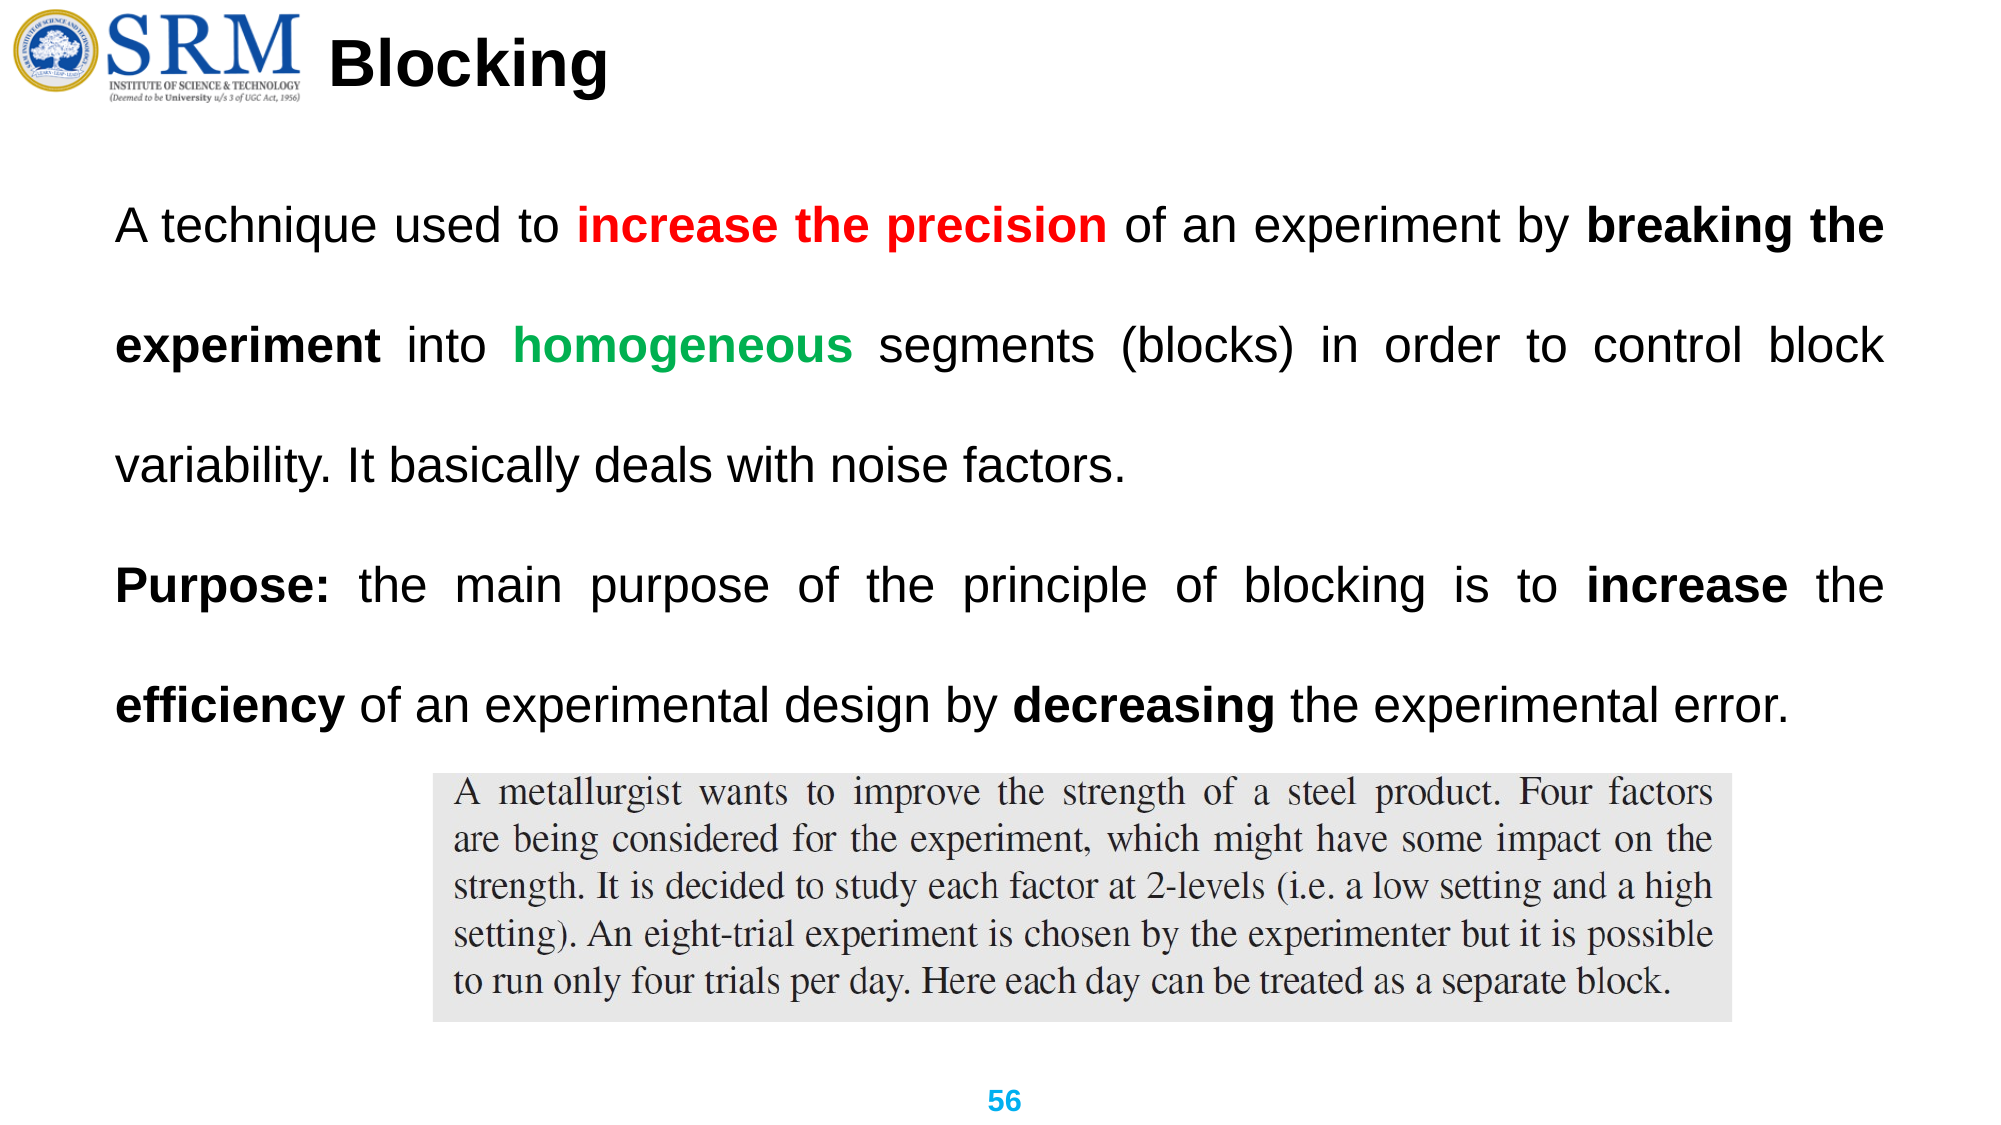

# Blocking
A technique used to increase the precision of an experiment by breaking the experiment into homogeneous segments (blocks) in order to control block variability. It basically deals with noise factors.
Purpose: the main purpose of the principle of blocking is to increase the efficiency of an experimental design by decreasing the experimental error.

56